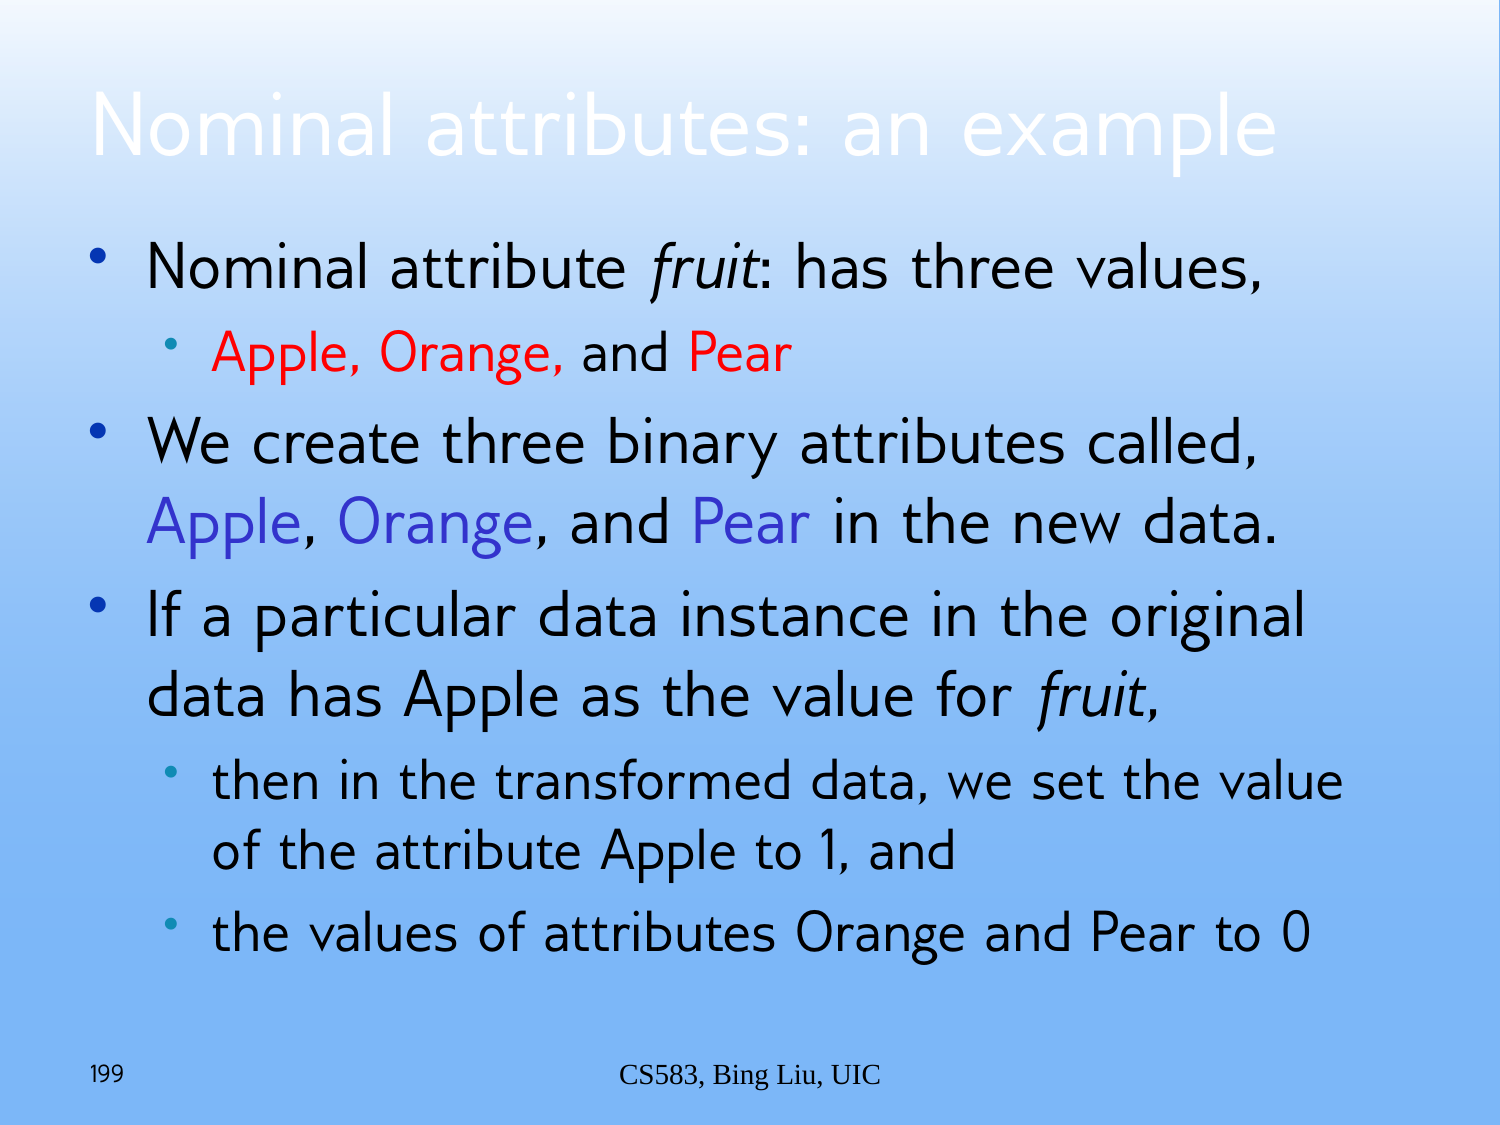

# Nominal attributes: an example
Nominal attribute fruit: has three values,
Apple, Orange, and Pear
We create three binary attributes called, Apple, Orange, and Pear in the new data.
If a particular data instance in the original data has Apple as the value for fruit,
then in the transformed data, we set the value of the attribute Apple to 1, and
the values of attributes Orange and Pear to 0
199
CS583, Bing Liu, UIC